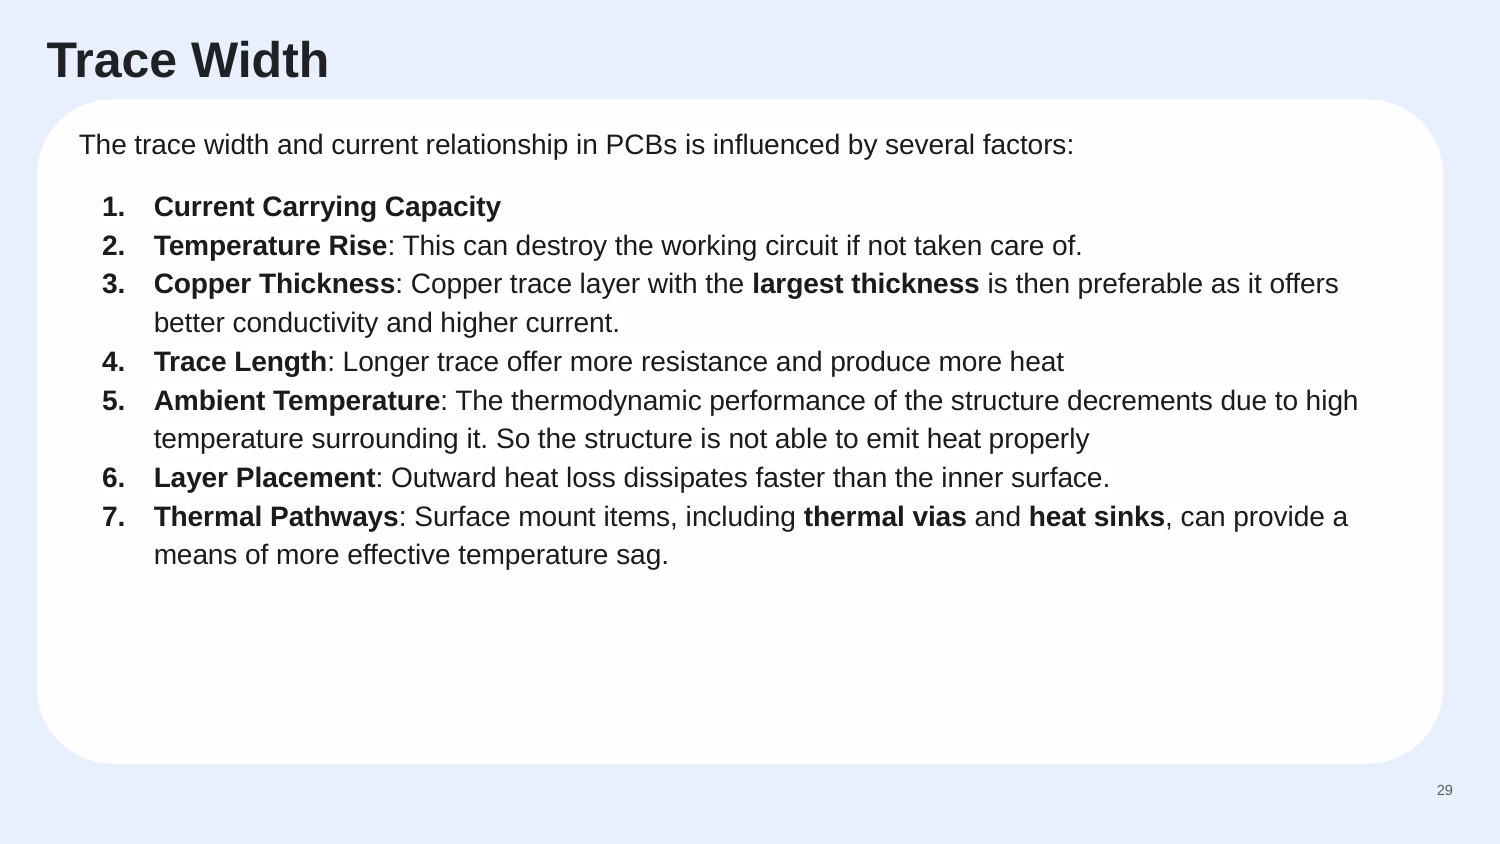

# Trace Width

The trace width and current relationship in PCBs is influenced by several factors:
Current Carrying Capacity
Temperature Rise: This can destroy the working circuit if not taken care of.
Copper Thickness: Copper trace layer with the largest thickness is then preferable as it offers better conductivity and higher current.
Trace Length: Longer trace offer more resistance and produce more heat
Ambient Temperature: The thermodynamic performance of the structure decrements due to high temperature surrounding it. So the structure is not able to emit heat properly
Layer Placement: Outward heat loss dissipates faster than the inner surface.
Thermal Pathways: Surface mount items, including thermal vias and heat sinks, can provide a means of more effective temperature sag.

29